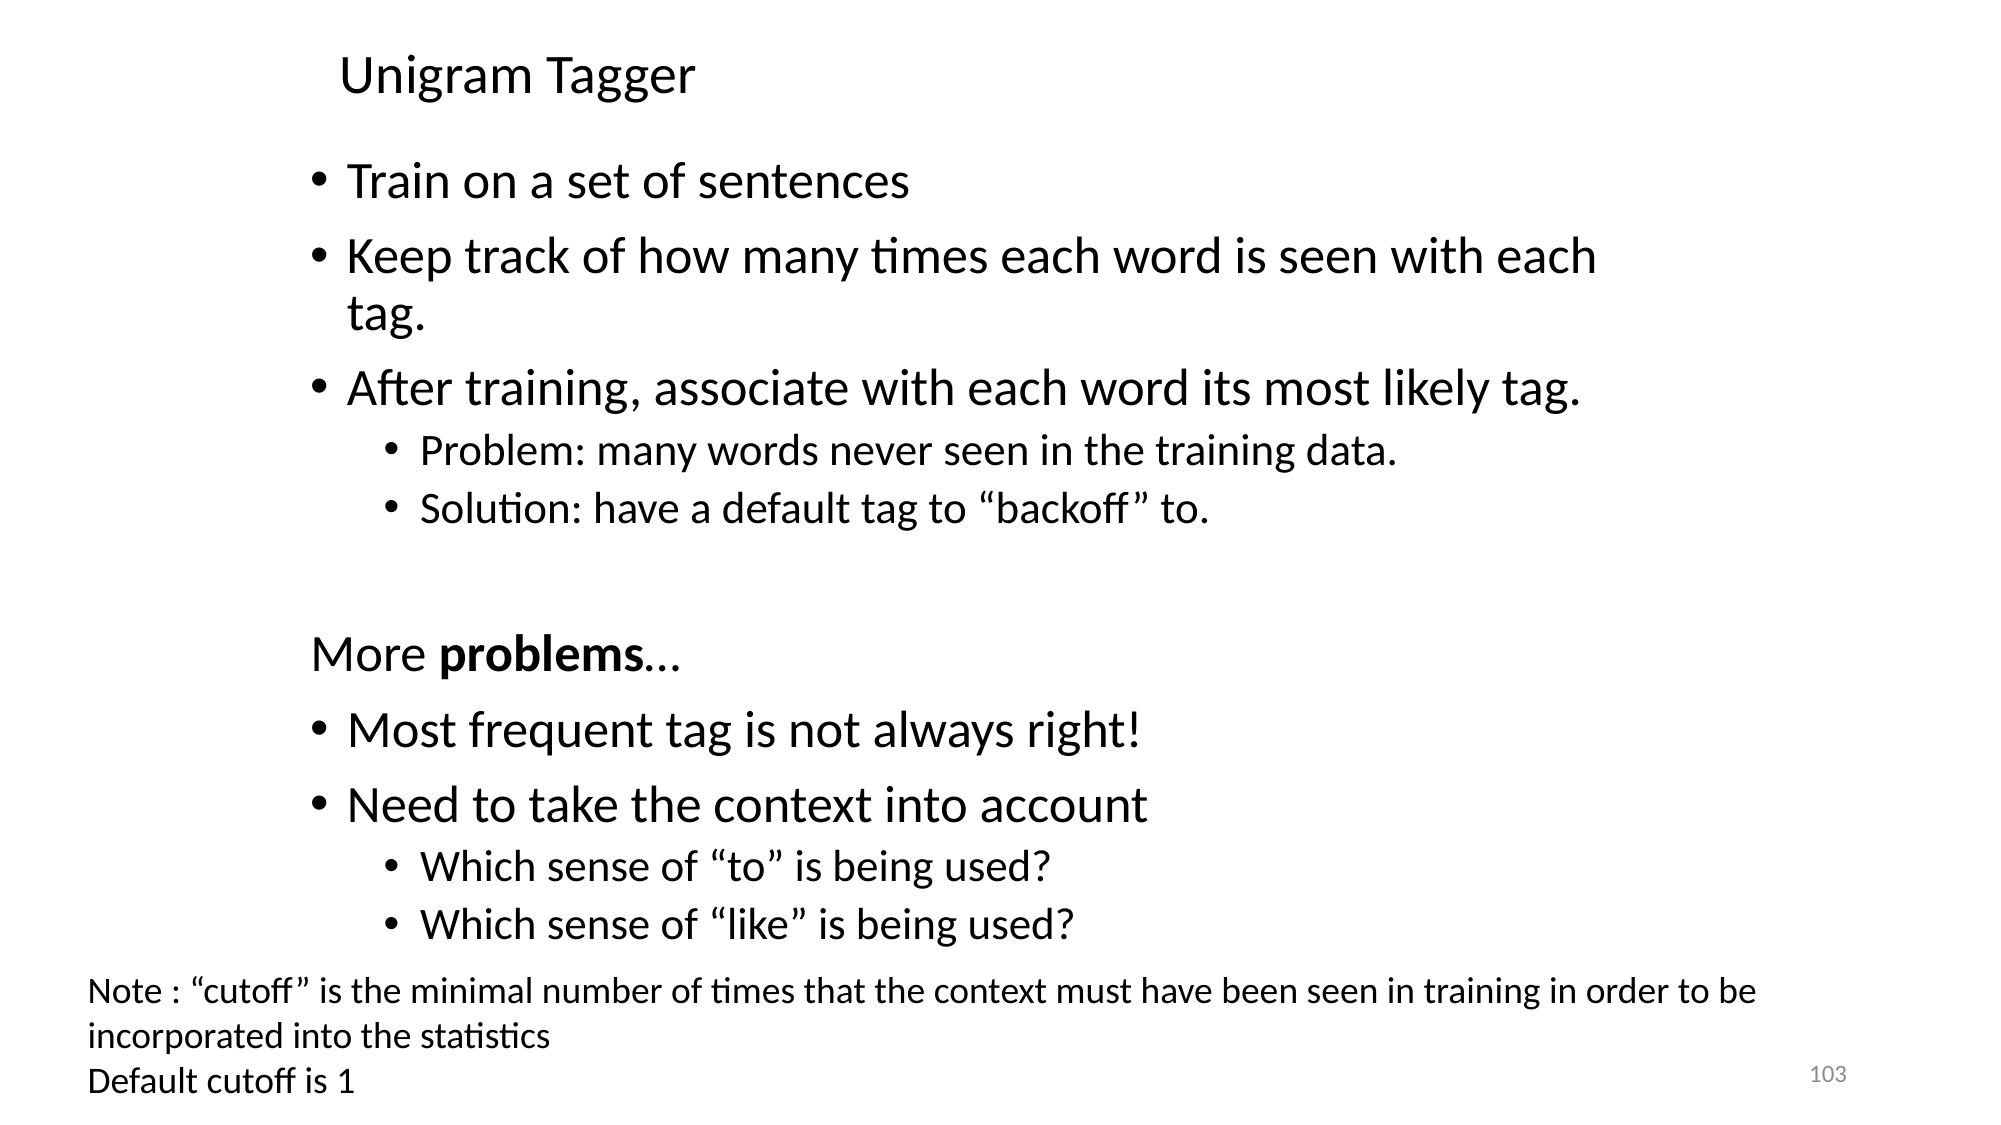

# Unigram Tagger
Train on a set of sentences
Keep track of how many times each word is seen with each tag.
After training, associate with each word its most likely tag.
Problem: many words never seen in the training data.
Solution: have a default tag to “backoff” to.

More problems…
Most frequent tag is not always right!
Need to take the context into account
Which sense of “to” is being used?
Which sense of “like” is being used?
Note : “cutoff” is the minimal number of times that the context must have been seen in training in order to be incorporated into the statistics
Default cutoff is 1
103